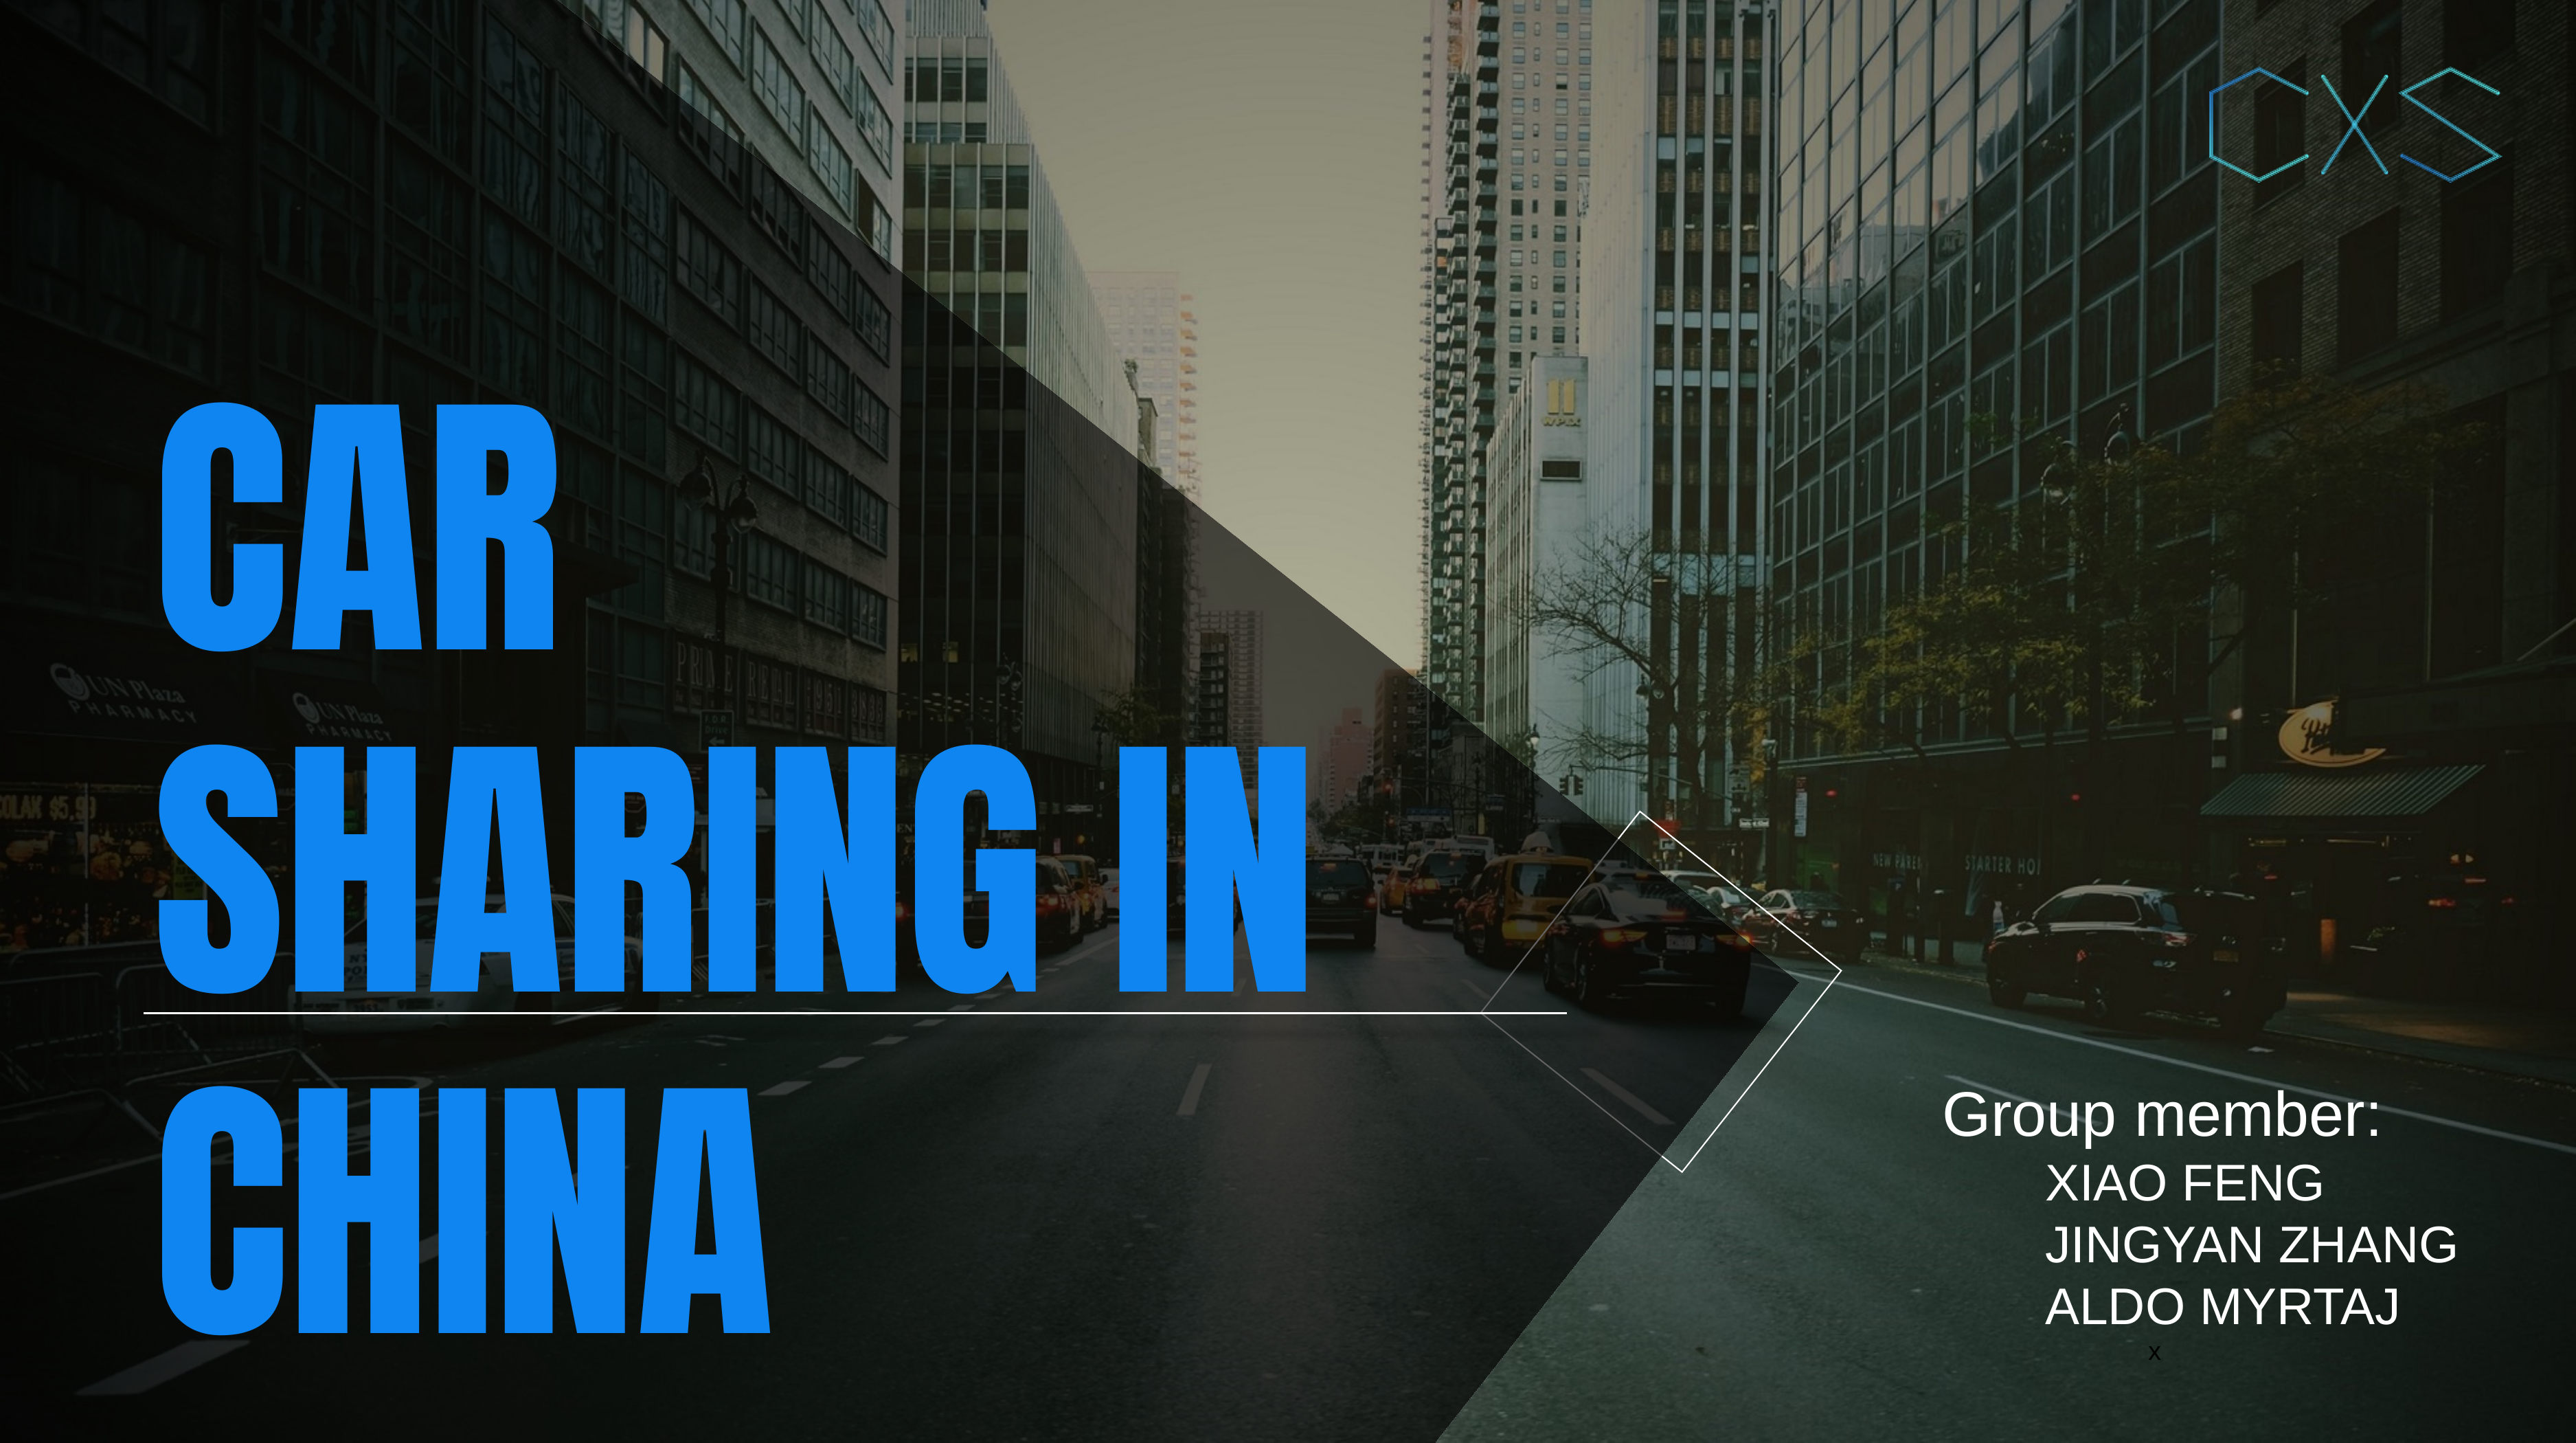

CAR SHARING IN CHINA

Group member:
	XIAO FENG
	JINGYAN ZHANG
	ALDO MYRTAJ
		x